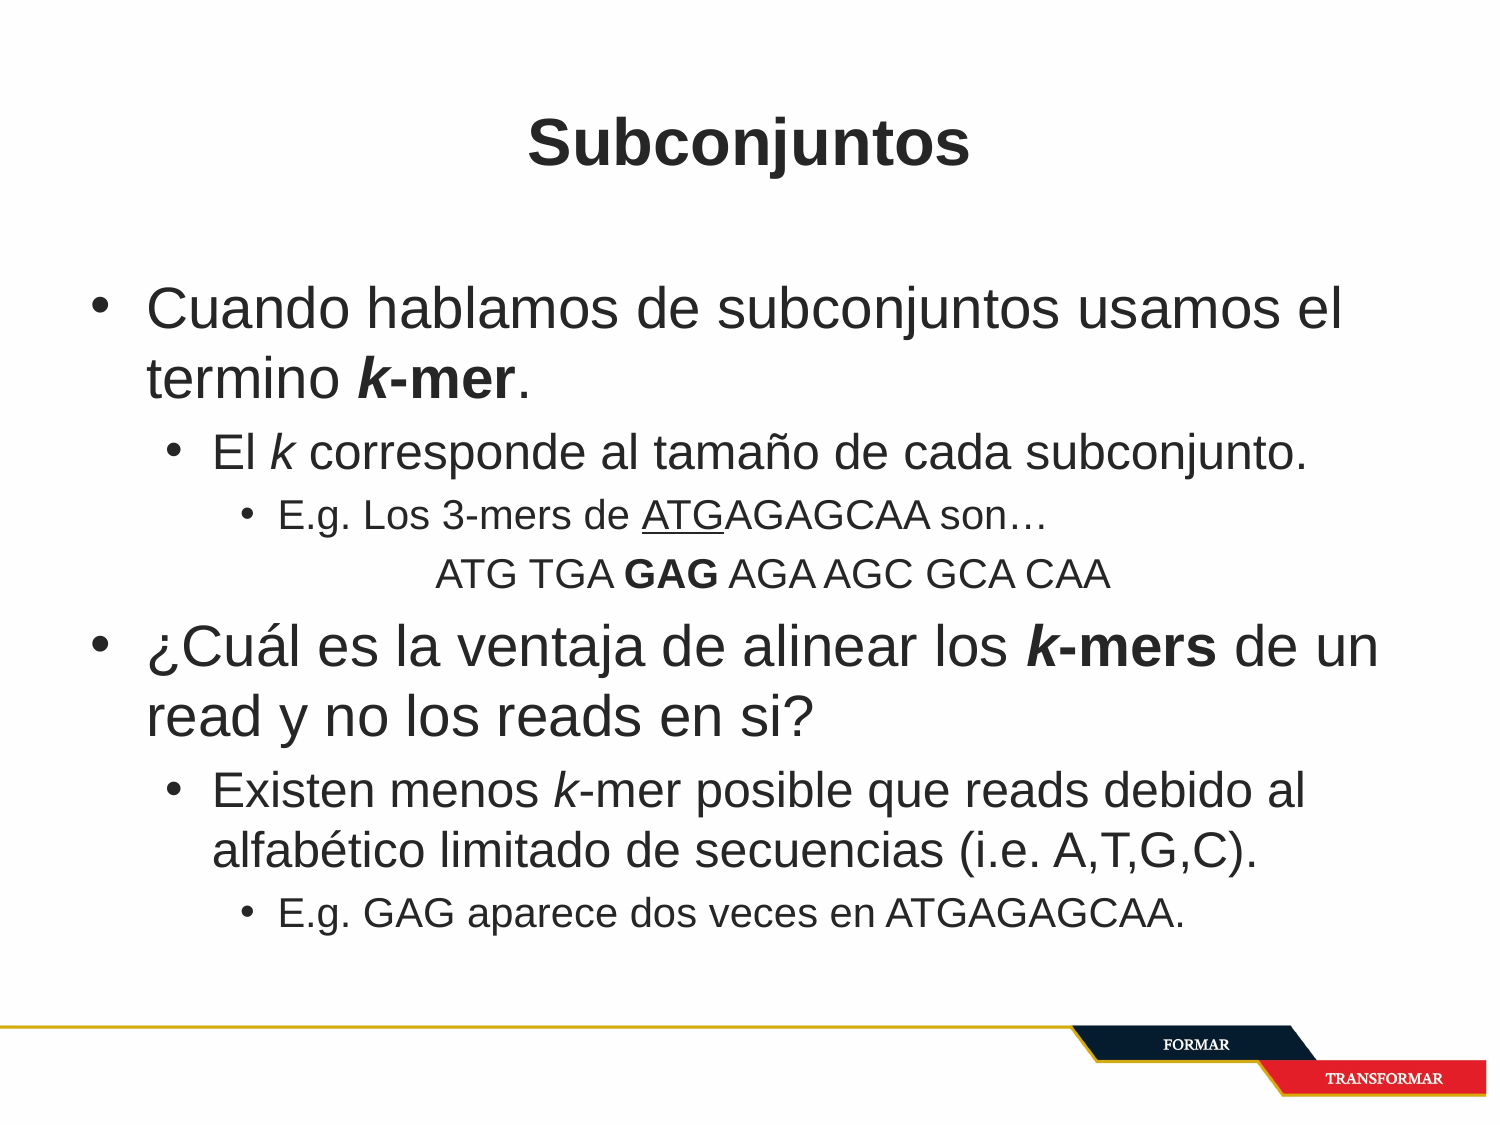

# Subconjuntos
Cuando hablamos de subconjuntos usamos el termino k-mer.
El k corresponde al tamaño de cada subconjunto.
E.g. Los 3-mers de ATGAGAGCAA son…
                 ATG TGA GAG AGA AGC GCA CAA
¿Cuál es la ventaja de alinear los k-mers de un read y no los reads en si?
Existen menos k-mer posible que reads debido al alfabético limitado de secuencias (i.e. A,T,G,C).
E.g. GAG aparece dos veces en ATGAGAGCAA.